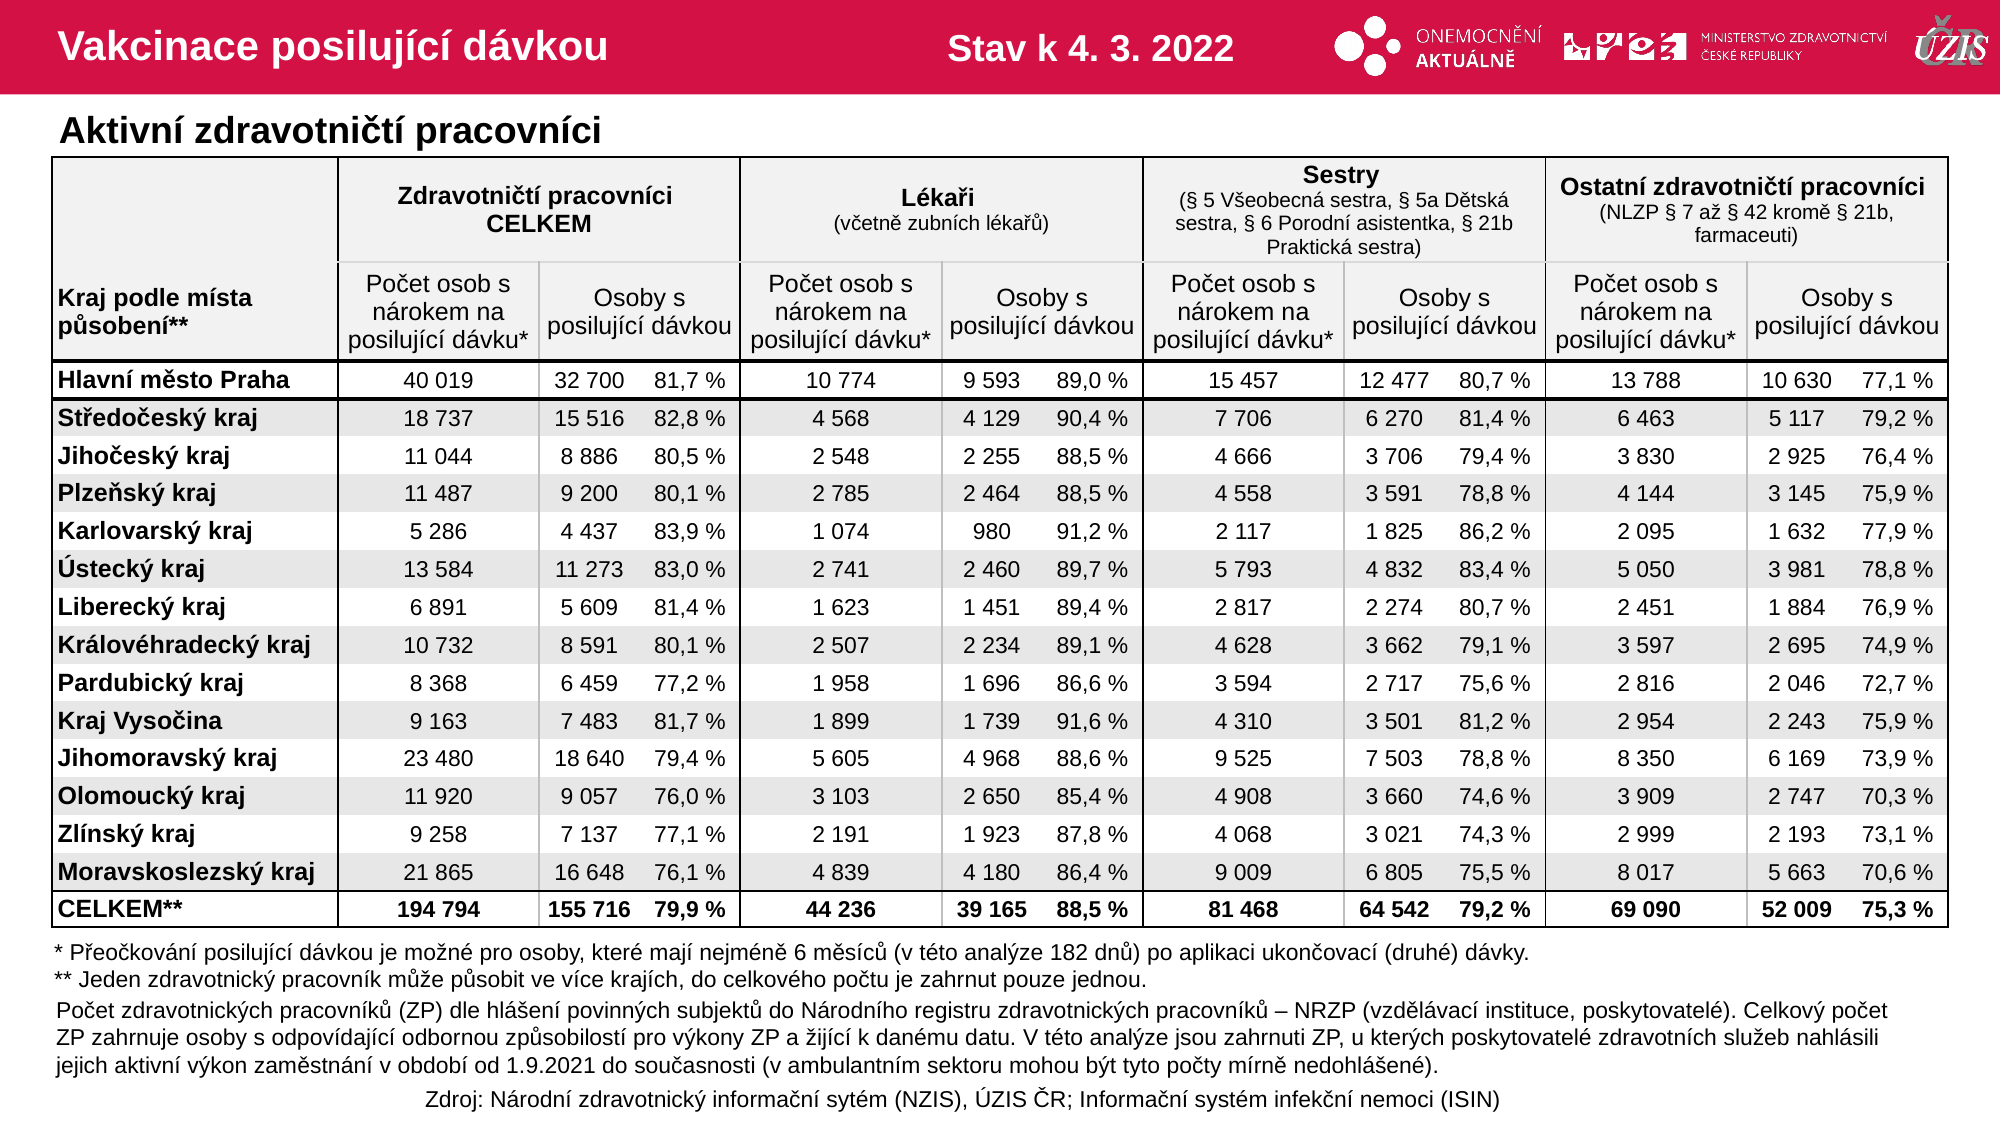

# Vakcinace posilující dávkou
Stav k 4. 3. 2022
Aktivní zdravotničtí pracovníci
|  | Zdravotničtí pracovníci CELKEM |  |  | Lékaři (včetně zubních lékařů) |  |  | Sestry (§ 5 Všeobecná sestra, § 5a Dětská sestra, § 6 Porodní asistentka, § 21b Praktická sestra) |  |  | Ostatní zdravotničtí pracovníci (NLZP § 7 až § 42 kromě § 21b, farmaceuti) |  |  |
| --- | --- | --- | --- | --- | --- | --- | --- | --- | --- | --- | --- | --- |
| Kraj podle místa působení\*\* | Počet osob s nárokem na posilující dávku\* | Osoby s posilující dávkou |  | Počet osob s nárokem na posilující dávku\* | Osoby s posilující dávkou |  | Počet osob s nárokem na posilující dávku\* | Osoby s posilující dávkou |  | Počet osob s nárokem na posilující dávku\* | Osoby s posilující dávkou |  |
| Hlavní město Praha | 40 019 | 32 700 | 81,7 % | 10 774 | 9 593 | 89,0 % | 15 457 | 12 477 | 80,7 % | 13 788 | 10 630 | 77,1 % |
| Středočeský kraj | 18 737 | 15 516 | 82,8 % | 4 568 | 4 129 | 90,4 % | 7 706 | 6 270 | 81,4 % | 6 463 | 5 117 | 79,2 % |
| Jihočeský kraj | 11 044 | 8 886 | 80,5 % | 2 548 | 2 255 | 88,5 % | 4 666 | 3 706 | 79,4 % | 3 830 | 2 925 | 76,4 % |
| Plzeňský kraj | 11 487 | 9 200 | 80,1 % | 2 785 | 2 464 | 88,5 % | 4 558 | 3 591 | 78,8 % | 4 144 | 3 145 | 75,9 % |
| Karlovarský kraj | 5 286 | 4 437 | 83,9 % | 1 074 | 980 | 91,2 % | 2 117 | 1 825 | 86,2 % | 2 095 | 1 632 | 77,9 % |
| Ústecký kraj | 13 584 | 11 273 | 83,0 % | 2 741 | 2 460 | 89,7 % | 5 793 | 4 832 | 83,4 % | 5 050 | 3 981 | 78,8 % |
| Liberecký kraj | 6 891 | 5 609 | 81,4 % | 1 623 | 1 451 | 89,4 % | 2 817 | 2 274 | 80,7 % | 2 451 | 1 884 | 76,9 % |
| Královéhradecký kraj | 10 732 | 8 591 | 80,1 % | 2 507 | 2 234 | 89,1 % | 4 628 | 3 662 | 79,1 % | 3 597 | 2 695 | 74,9 % |
| Pardubický kraj | 8 368 | 6 459 | 77,2 % | 1 958 | 1 696 | 86,6 % | 3 594 | 2 717 | 75,6 % | 2 816 | 2 046 | 72,7 % |
| Kraj Vysočina | 9 163 | 7 483 | 81,7 % | 1 899 | 1 739 | 91,6 % | 4 310 | 3 501 | 81,2 % | 2 954 | 2 243 | 75,9 % |
| Jihomoravský kraj | 23 480 | 18 640 | 79,4 % | 5 605 | 4 968 | 88,6 % | 9 525 | 7 503 | 78,8 % | 8 350 | 6 169 | 73,9 % |
| Olomoucký kraj | 11 920 | 9 057 | 76,0 % | 3 103 | 2 650 | 85,4 % | 4 908 | 3 660 | 74,6 % | 3 909 | 2 747 | 70,3 % |
| Zlínský kraj | 9 258 | 7 137 | 77,1 % | 2 191 | 1 923 | 87,8 % | 4 068 | 3 021 | 74,3 % | 2 999 | 2 193 | 73,1 % |
| Moravskoslezský kraj | 21 865 | 16 648 | 76,1 % | 4 839 | 4 180 | 86,4 % | 9 009 | 6 805 | 75,5 % | 8 017 | 5 663 | 70,6 % |
| CELKEM\*\* | 194 794 | 155 716 | 79,9 % | 44 236 | 39 165 | 88,5 % | 81 468 | 64 542 | 79,2 % | 69 090 | 52 009 | 75,3 % |
* Přeočkování posilující dávkou je možné pro osoby, které mají nejméně 6 měsíců (v této analýze 182 dnů) po aplikaci ukončovací (druhé) dávky.
** Jeden zdravotnický pracovník může působit ve více krajích, do celkového počtu je zahrnut pouze jednou.
Počet zdravotnických pracovníků (ZP) dle hlášení povinných subjektů do Národního registru zdravotnických pracovníků – NRZP (vzdělávací instituce, poskytovatelé). Celkový počet ZP zahrnuje osoby s odpovídající odbornou způsobilostí pro výkony ZP a žijící k danému datu. V této analýze jsou zahrnuti ZP, u kterých poskytovatelé zdravotních služeb nahlásili jejich aktivní výkon zaměstnání v období od 1.9.2021 do současnosti (v ambulantním sektoru mohou být tyto počty mírně nedohlášené).
Zdroj: Národní zdravotnický informační sytém (NZIS), ÚZIS ČR; Informační systém infekční nemoci (ISIN)